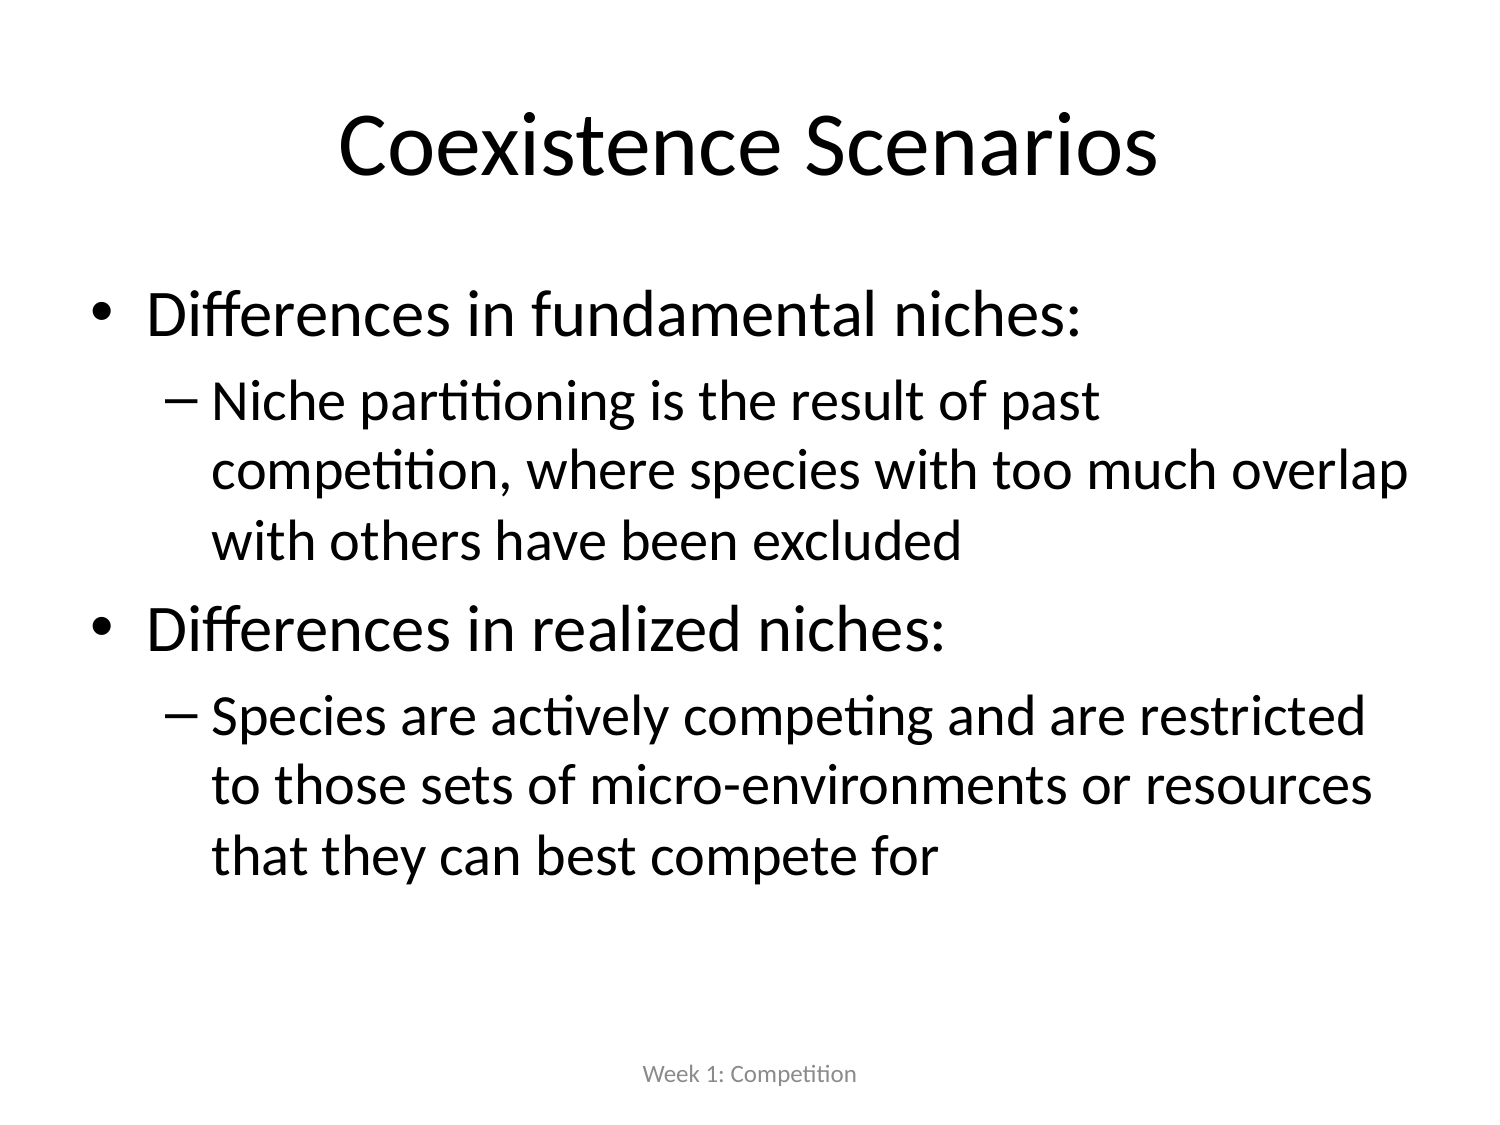

# Coexistence Scenarios
Differences in fundamental niches:
Niche partitioning is the result of past competition, where species with too much overlap with others have been excluded
Differences in realized niches:
Species are actively competing and are restricted to those sets of micro-environments or resources that they can best compete for

Week 1: Competition